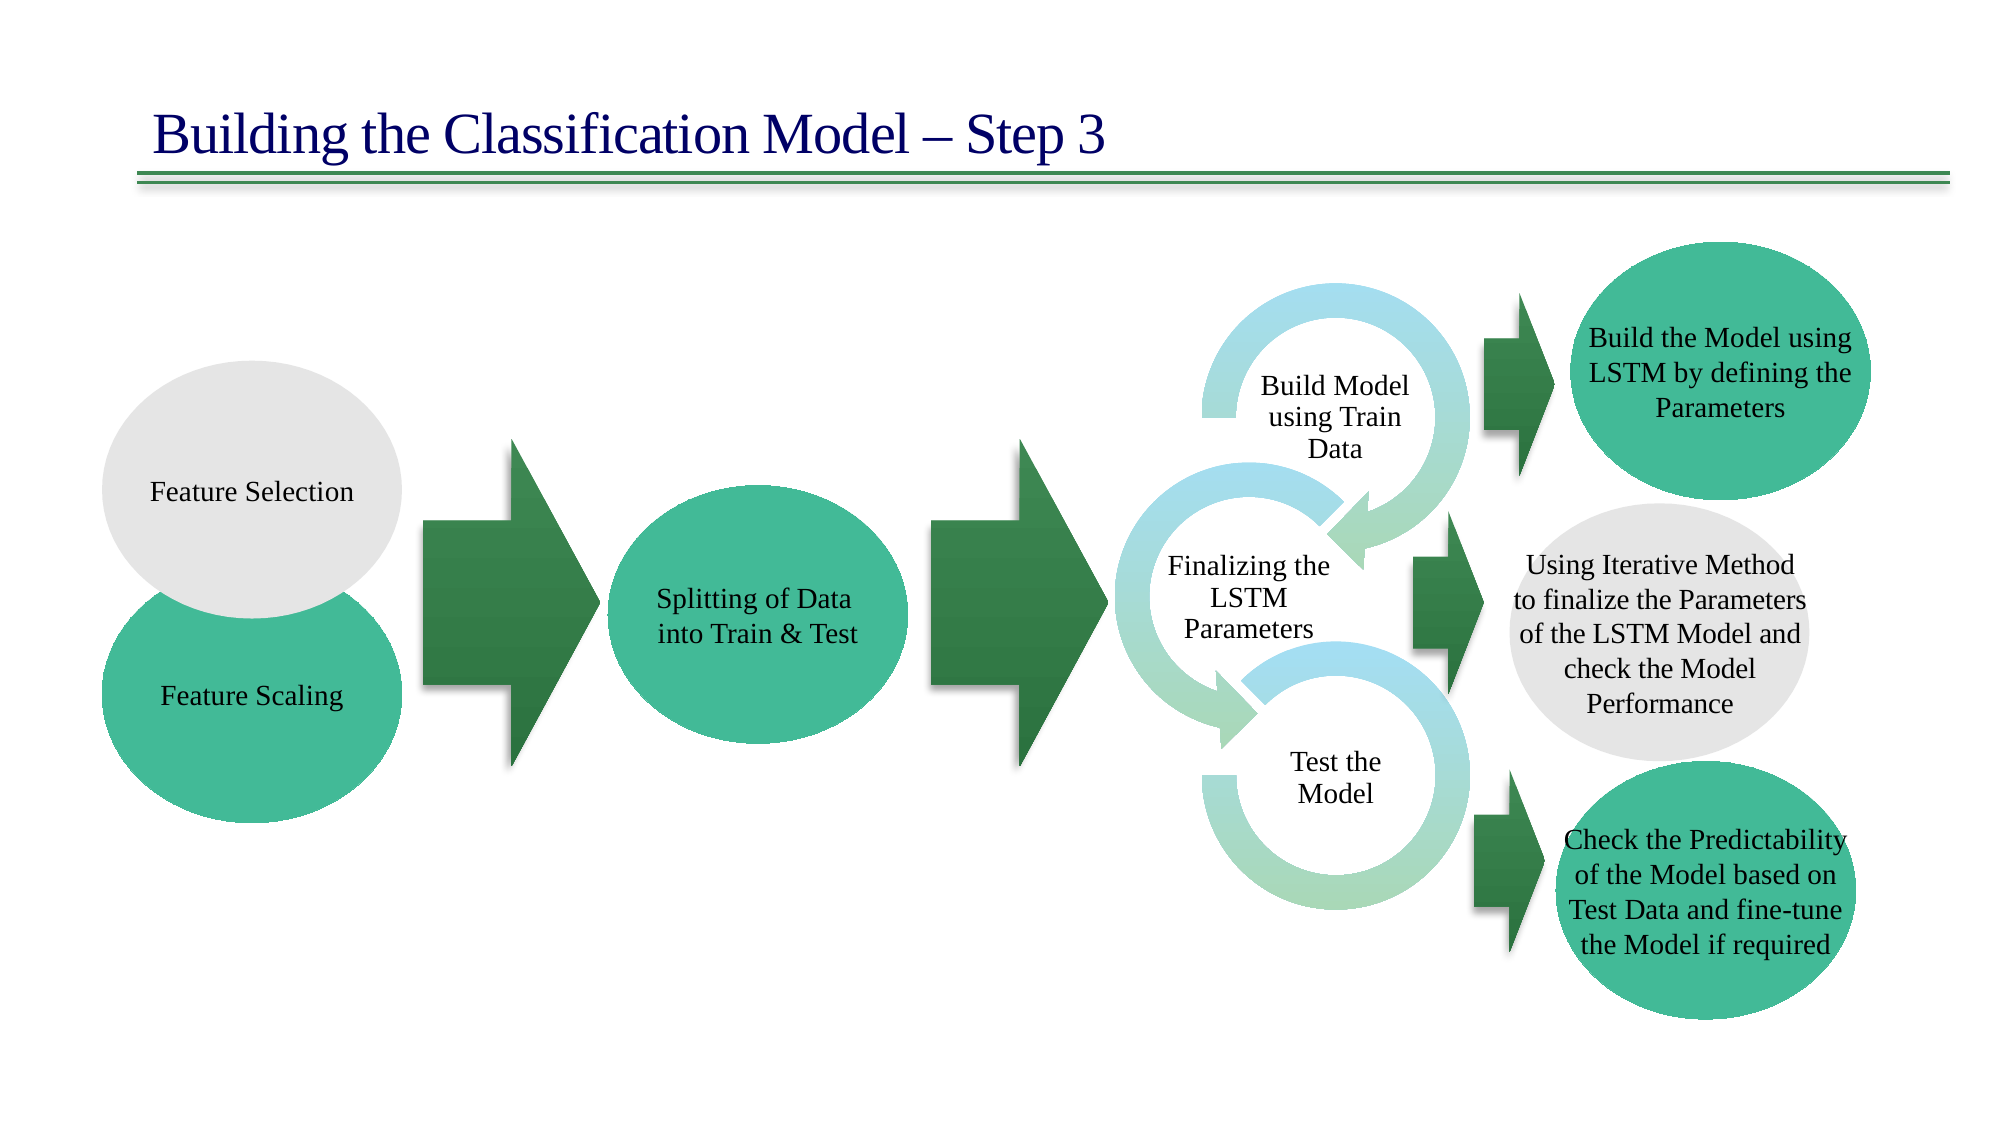

Building the Classification Model – Step 3
Build Model using Train Data
Finalizing the LSTM Parameters
Test the Model
Build the Model using LSTM by defining the Parameters

Feature Selection

Splitting of Data
into Train & Test
Using Iterative Method to finalize the Parameters of the LSTM Model and check the Model Performance

Feature Scaling
Check the Predictability of the Model based on Test Data and fine-tune the Model if required